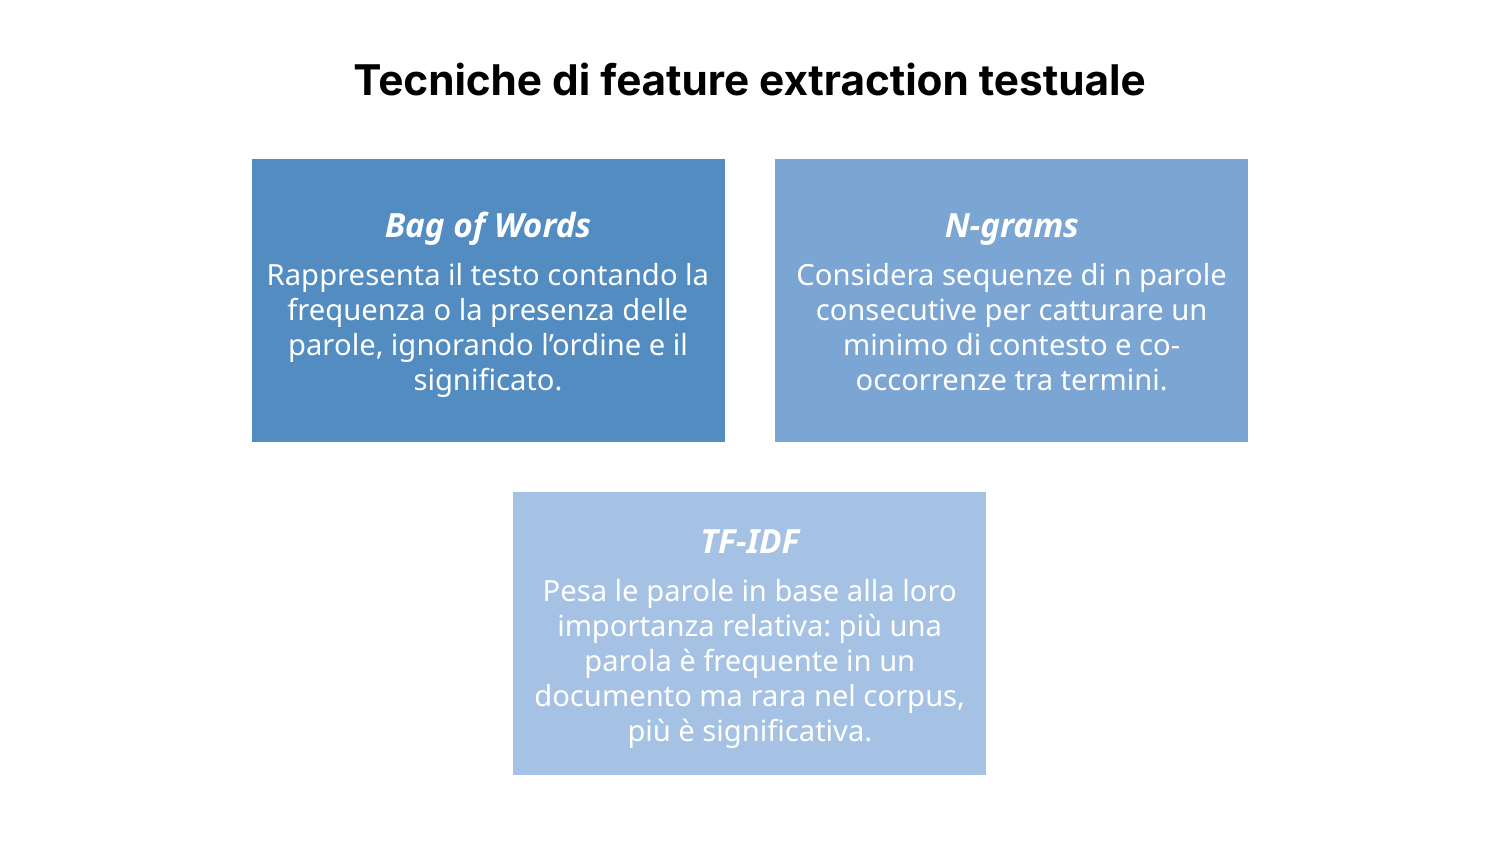

Tecniche di feature extraction testuale
Bag of Words
Rappresenta il testo contando la frequenza o la presenza delle parole, ignorando l’ordine e il significato.
N-grams
Considera sequenze di n parole consecutive per catturare un minimo di contesto e co-occorrenze tra termini.
TF-IDF
Pesa le parole in base alla loro importanza relativa: più una parola è frequente in un documento ma rara nel corpus, più è significativa.